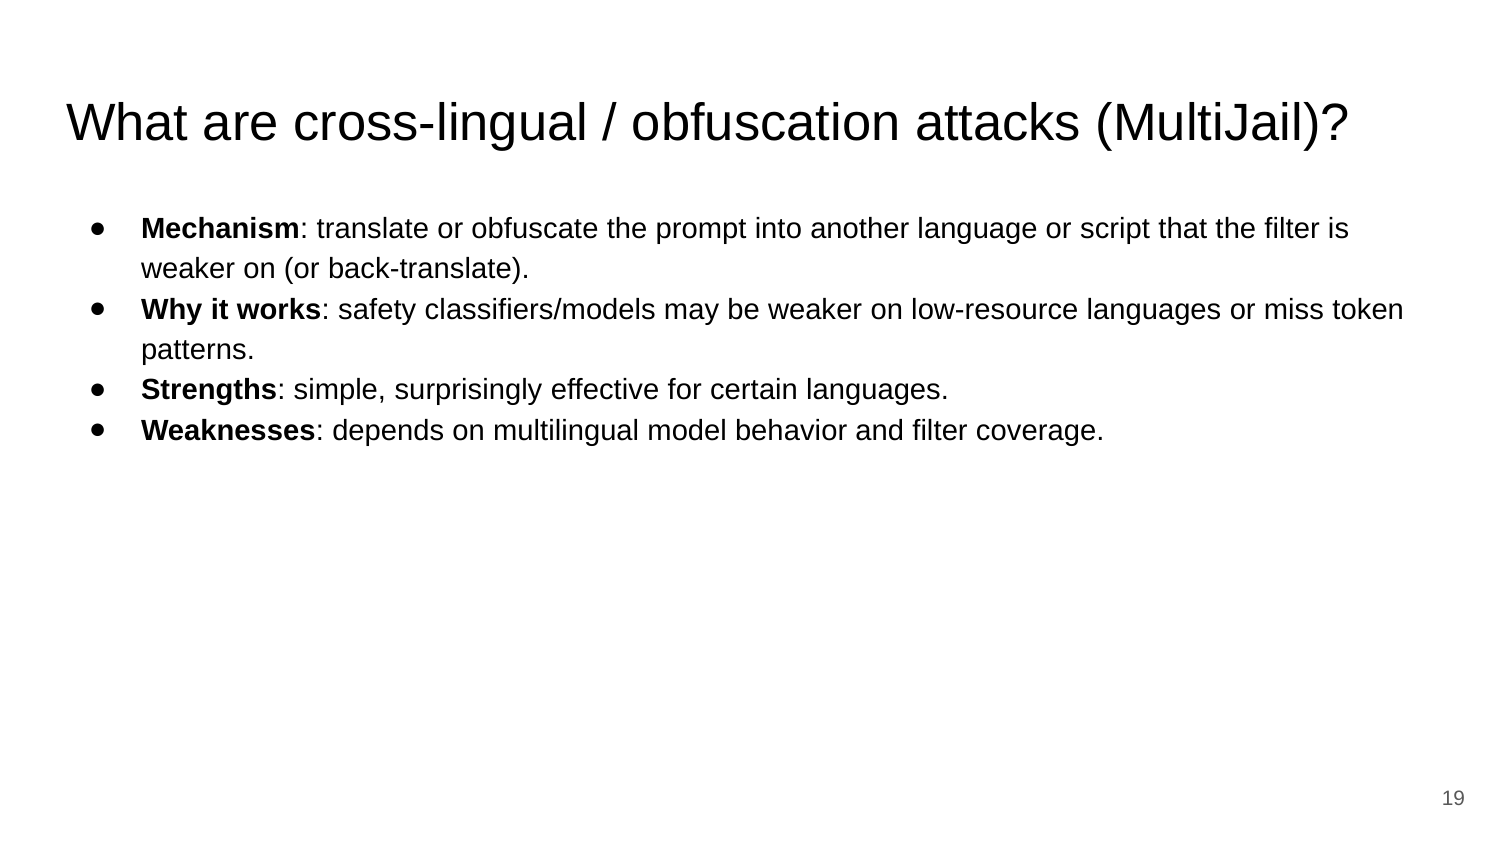

# What are cross-lingual / obfuscation attacks (MultiJail)?
Mechanism: translate or obfuscate the prompt into another language or script that the filter is weaker on (or back-translate).
Why it works: safety classifiers/models may be weaker on low-resource languages or miss token patterns.
Strengths: simple, surprisingly effective for certain languages.
Weaknesses: depends on multilingual model behavior and filter coverage.

19